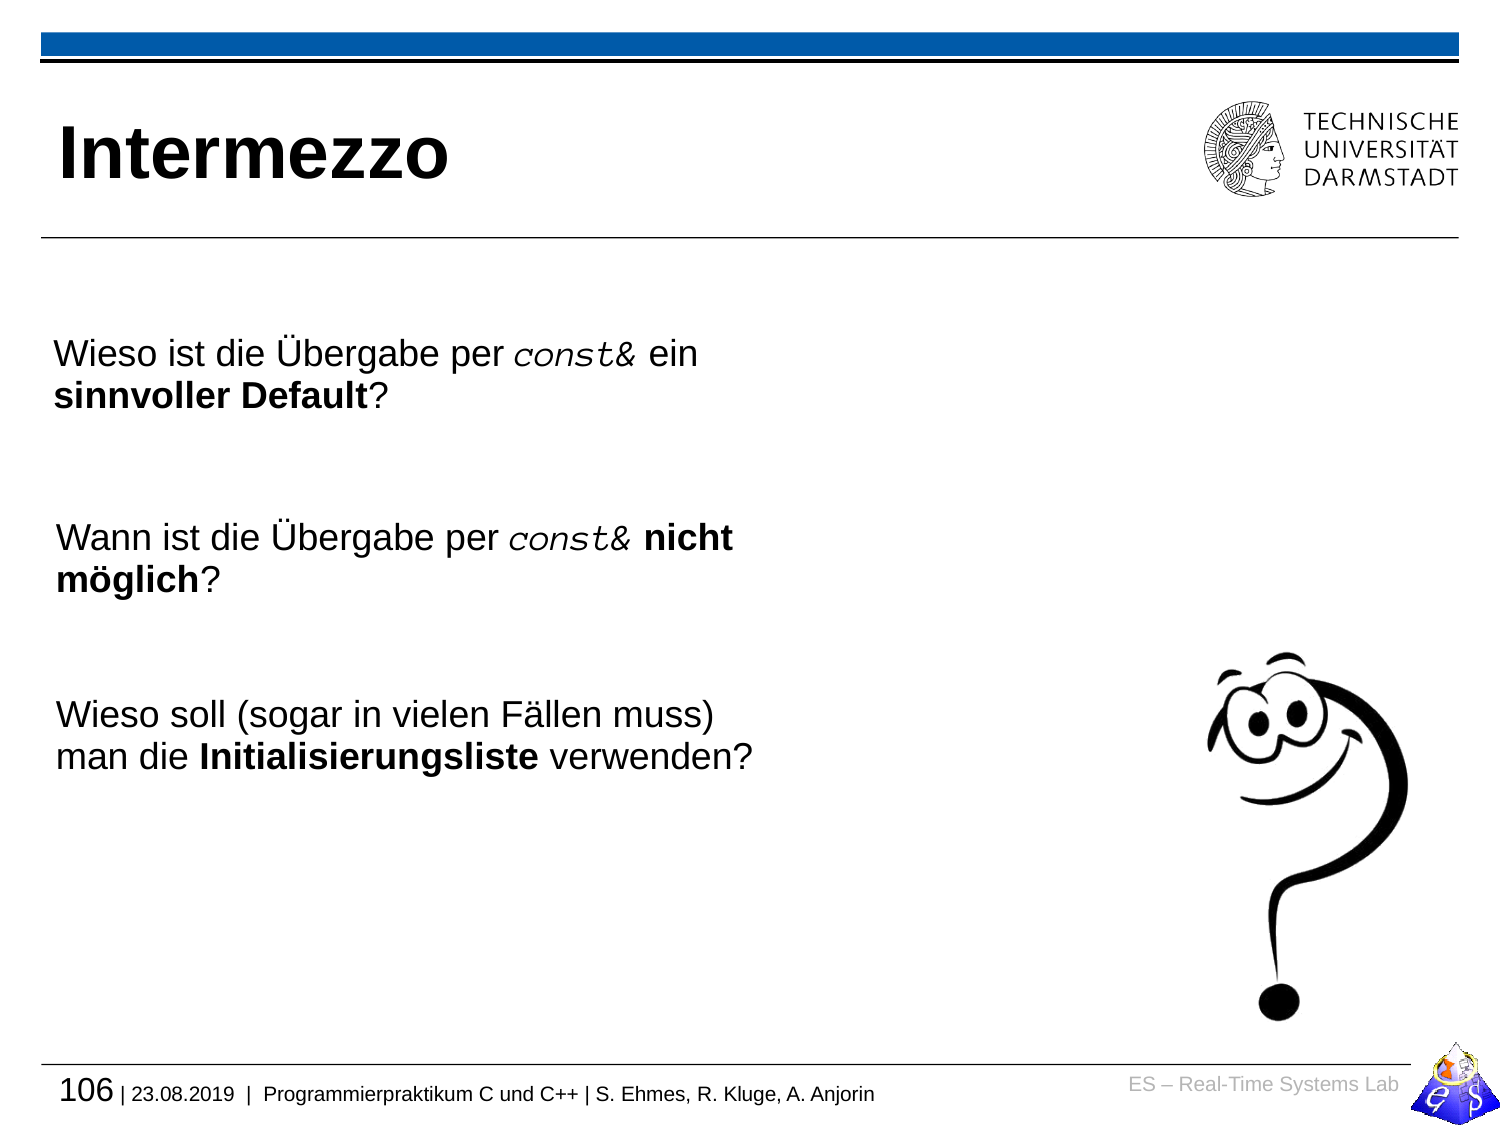

# Intermezzo
Wieso ist die Übergabe per const& ein sinnvoller Default?
Wann ist die Übergabe per const& nicht möglich?
Wieso soll (sogar in vielen Fällen muss) man die Initialisierungsliste verwenden?